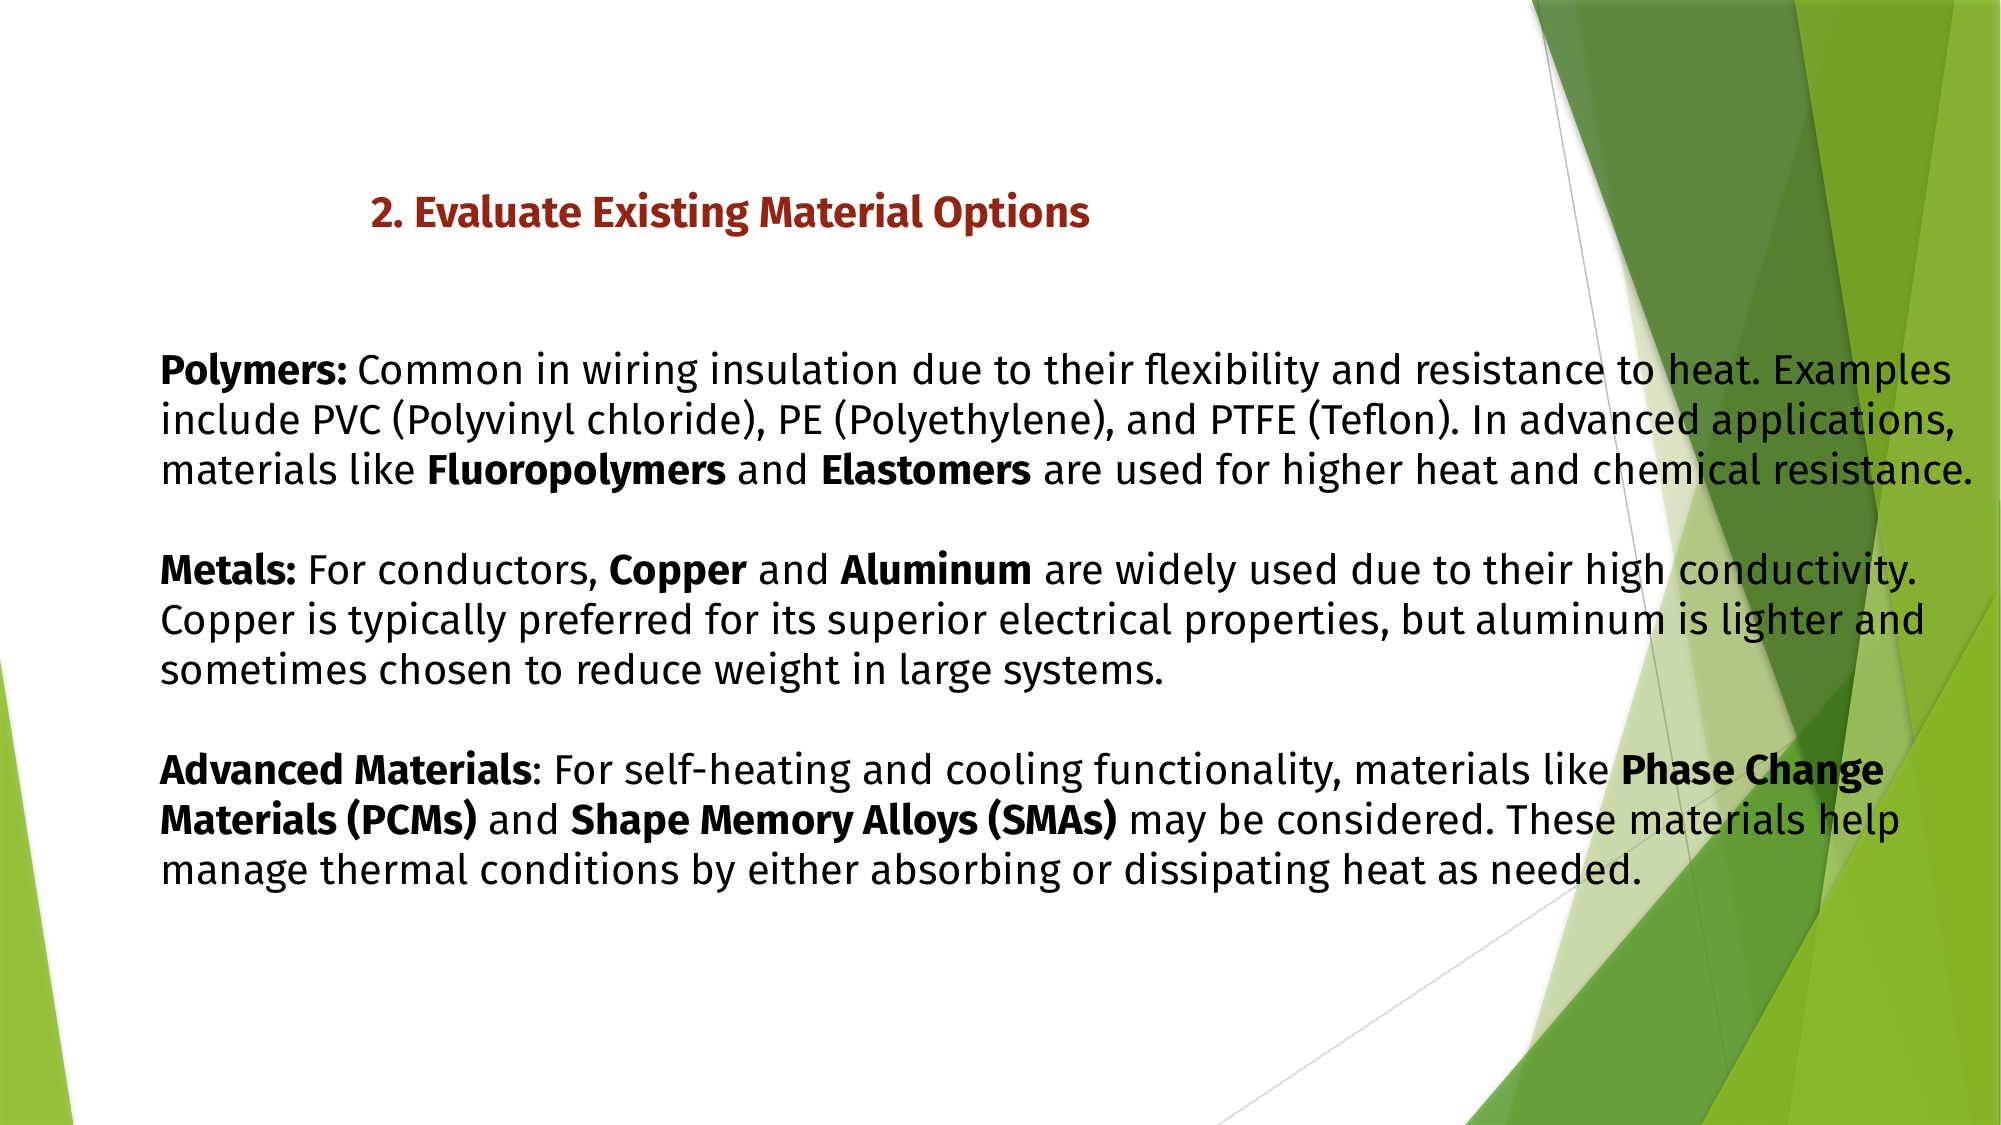

# 2. Evaluate Existing Material Options
Polymers: Common in wiring insulation due to their flexibility and resistance to heat. Examples include PVC (Polyvinyl chloride), PE (Polyethylene), and PTFE (Teflon). In advanced applications, materials like Fluoropolymers and Elastomers are used for higher heat and chemical resistance.

Metals: For conductors, Copper and Aluminum are widely used due to their high conductivity. Copper is typically preferred for its superior electrical properties, but aluminum is lighter and sometimes chosen to reduce weight in large systems.

Advanced Materials: For self-heating and cooling functionality, materials like Phase Change Materials (PCMs) and Shape Memory Alloys (SMAs) may be considered. These materials help manage thermal conditions by either absorbing or dissipating heat as needed.